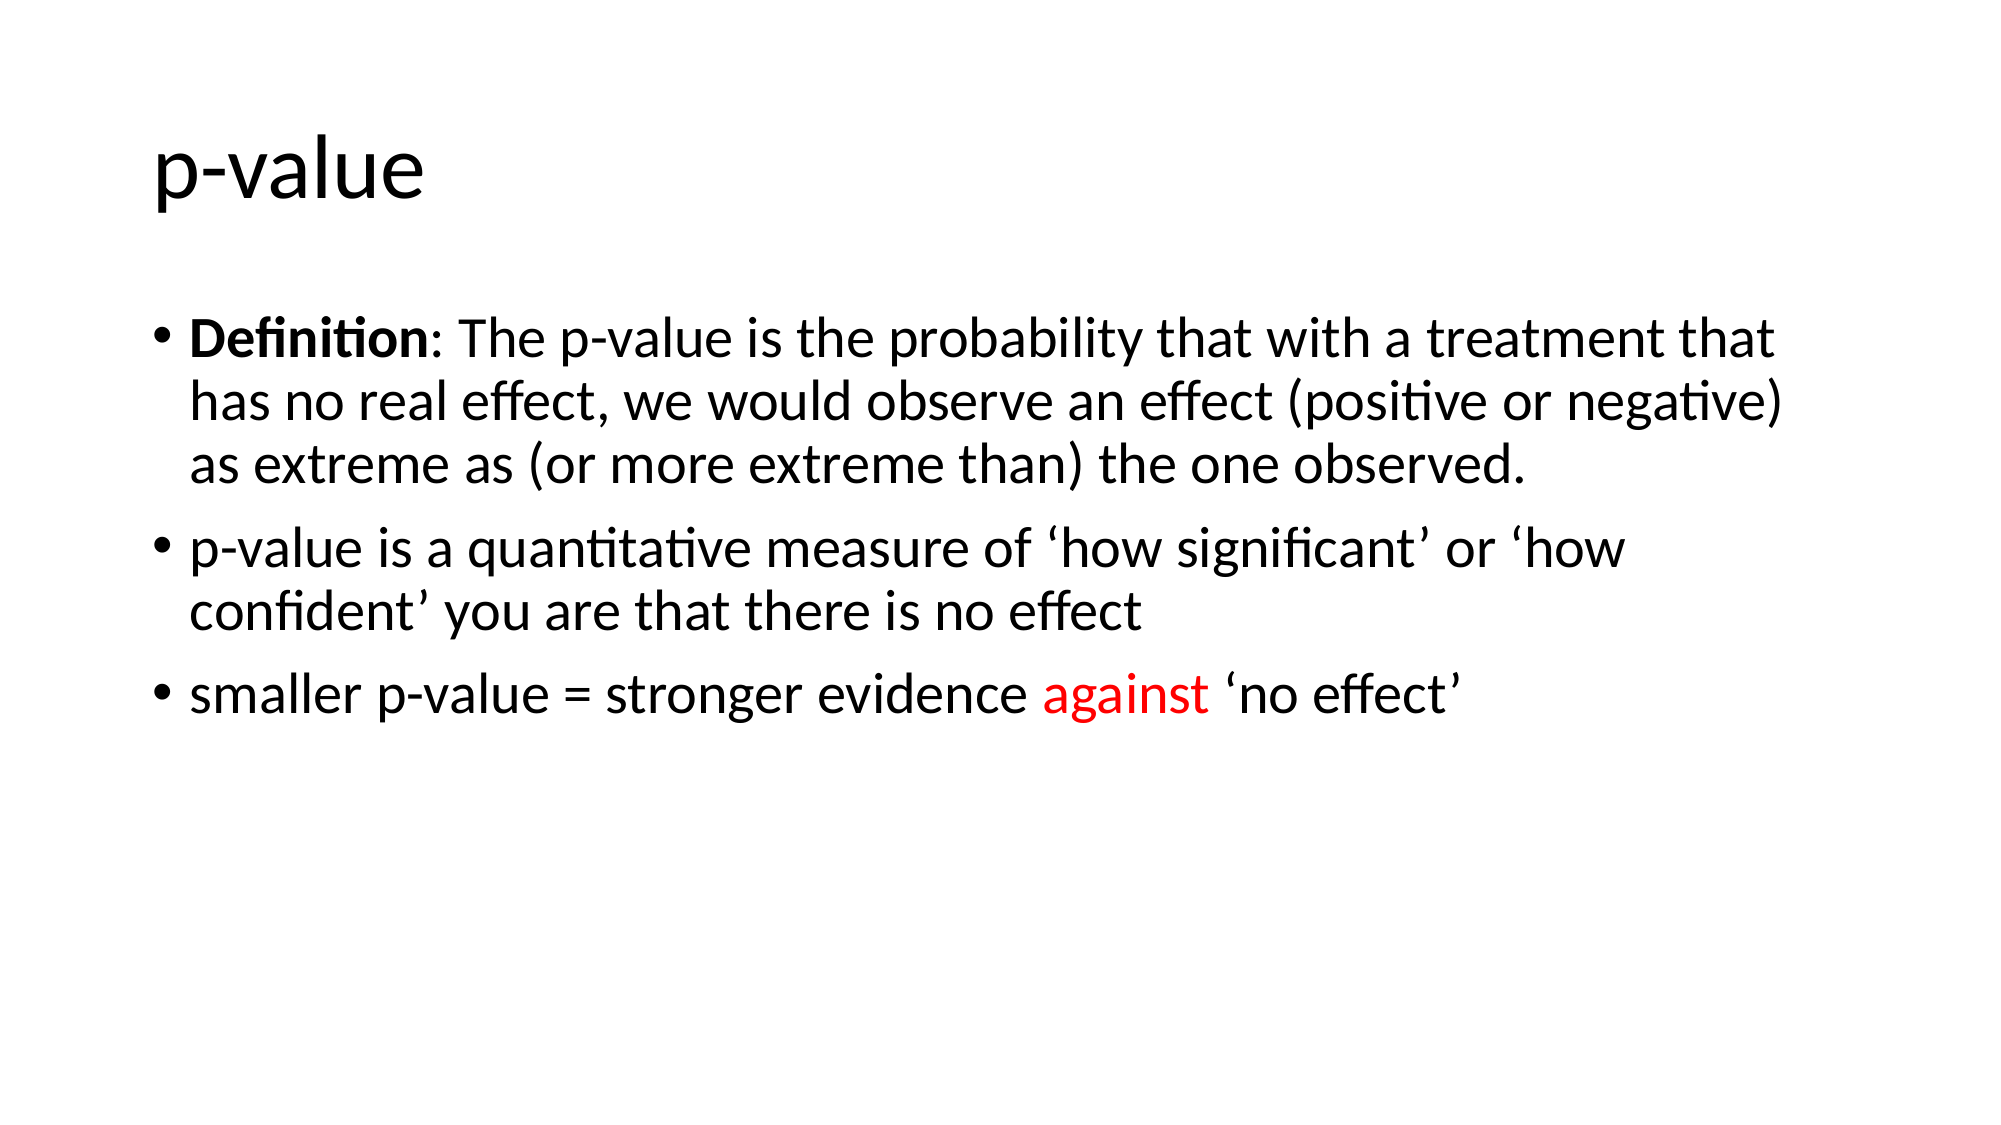

# p-value
Definition: The p-value is the probability that with a treatment that has no real effect, we would observe an effect (positive or negative) as extreme as (or more extreme than) the one observed.
p-value is a quantitative measure of ‘how significant’ or ‘how confident’ you are that there is no effect
smaller p-value = stronger evidence against ‘no effect’